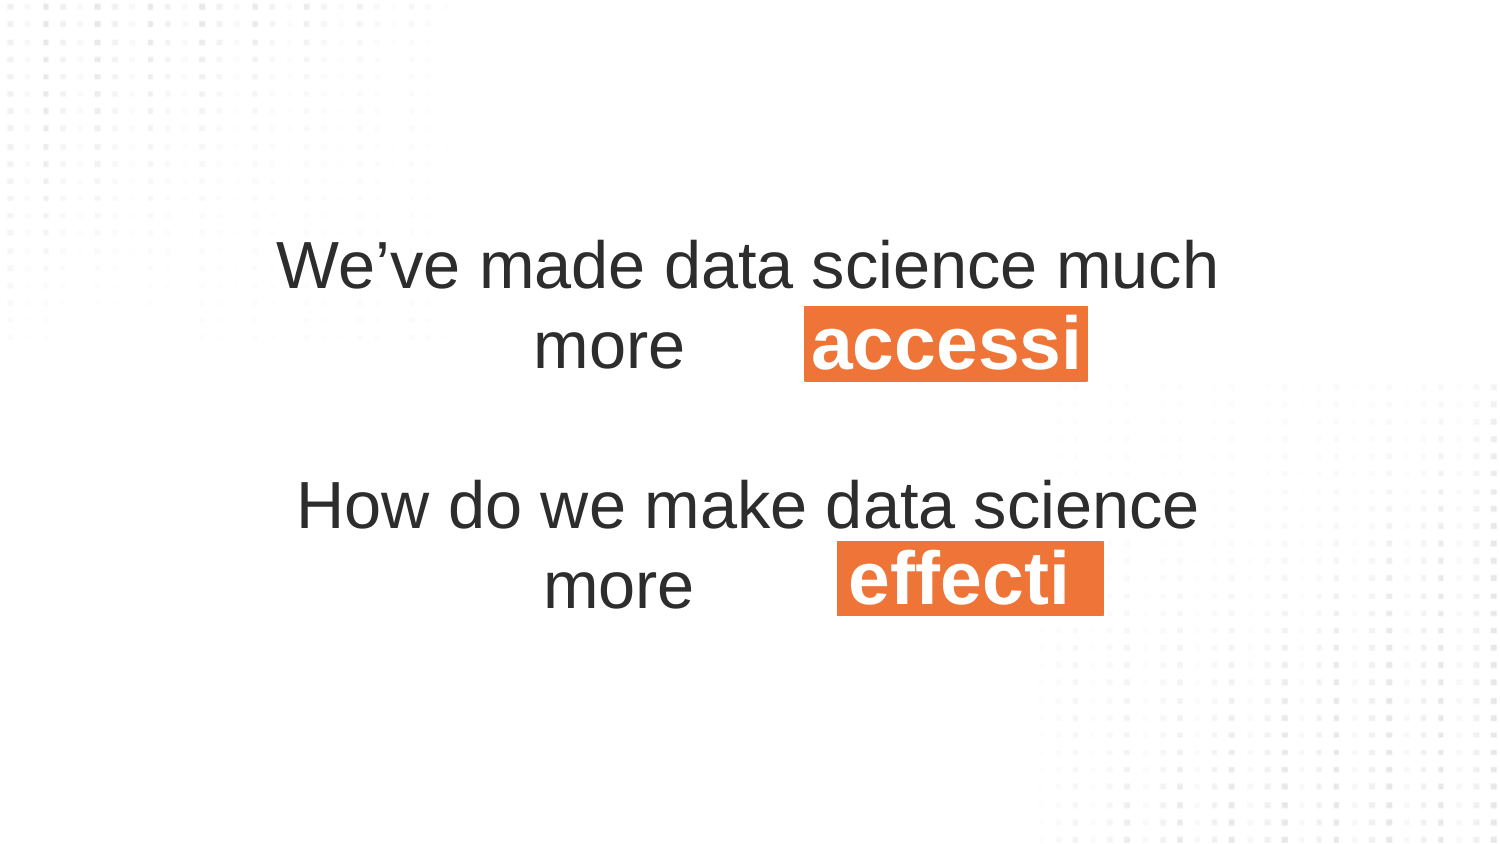

accessible.

We’ve made data science much more aaaaaaa

How do we make data science more foooooo
effective?